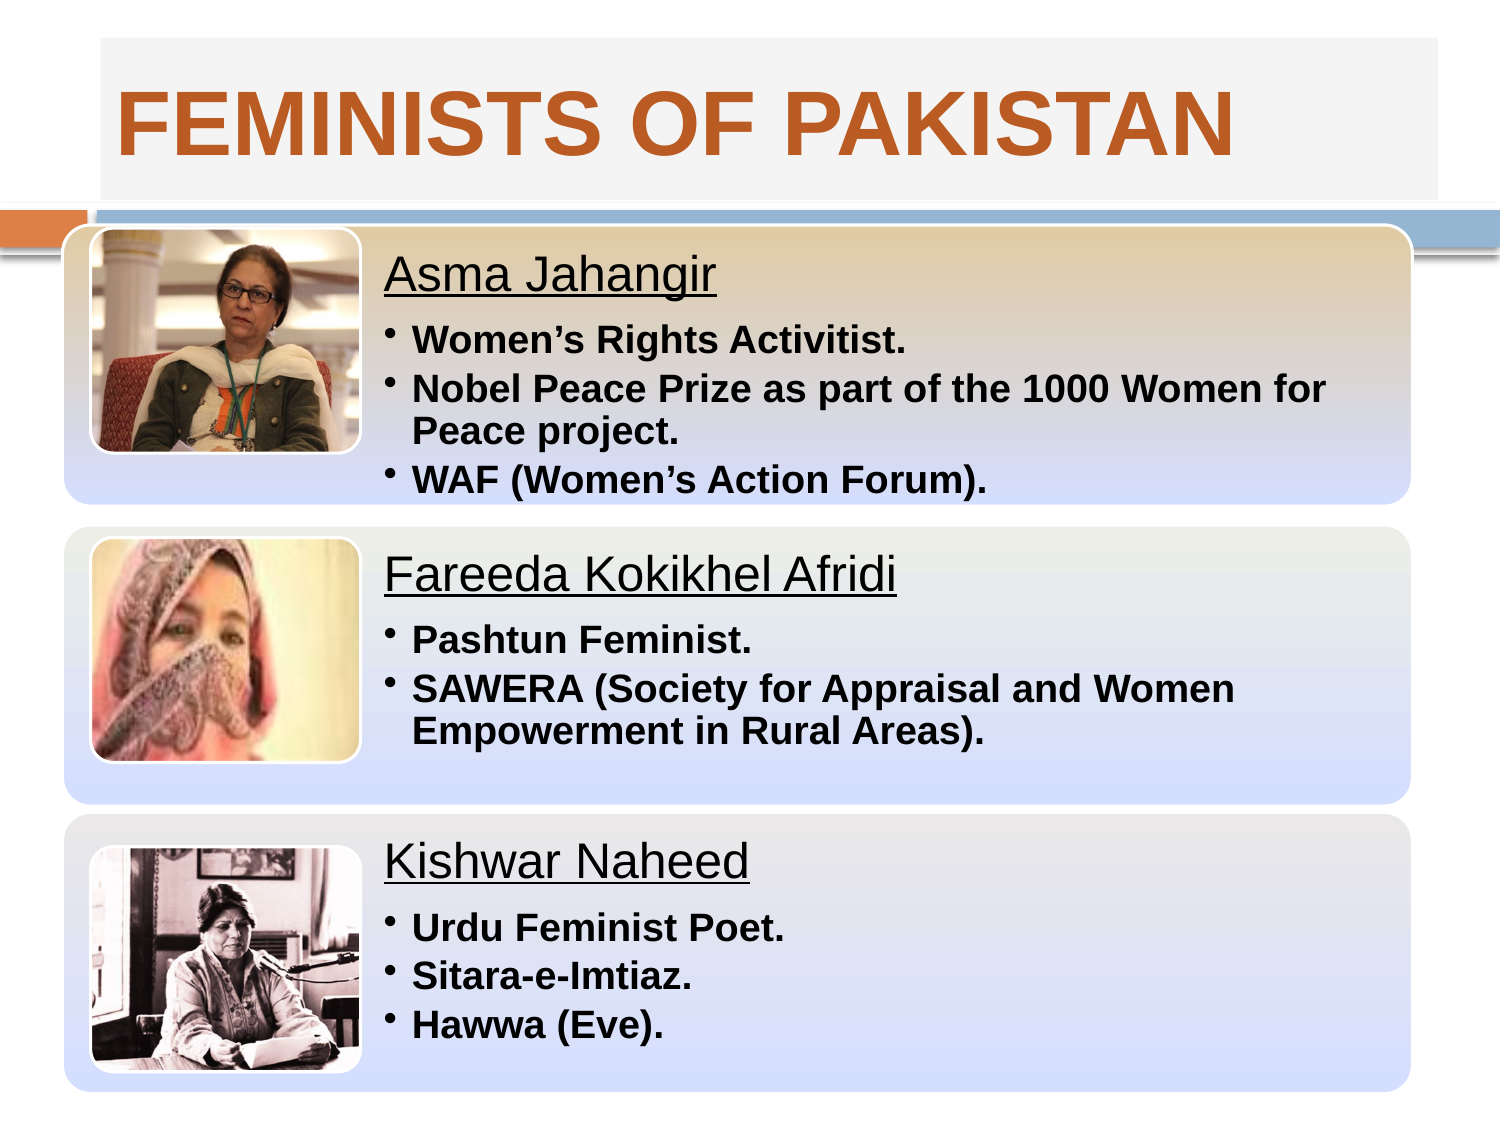

# FEMINISTS OF PAKISTAN
Asma Jahangir
Women’s Rights Activitist.
Nobel Peace Prize as part of the 1000 Women for Peace project.
WAF (Women’s Action Forum).
Fareeda Kokikhel Afridi
Pashtun Feminist.
SAWERA (Society for Appraisal and Women Empowerment in Rural Areas).
Kishwar Naheed
Urdu Feminist Poet.
Sitara-e-Imtiaz.
Hawwa (Eve).